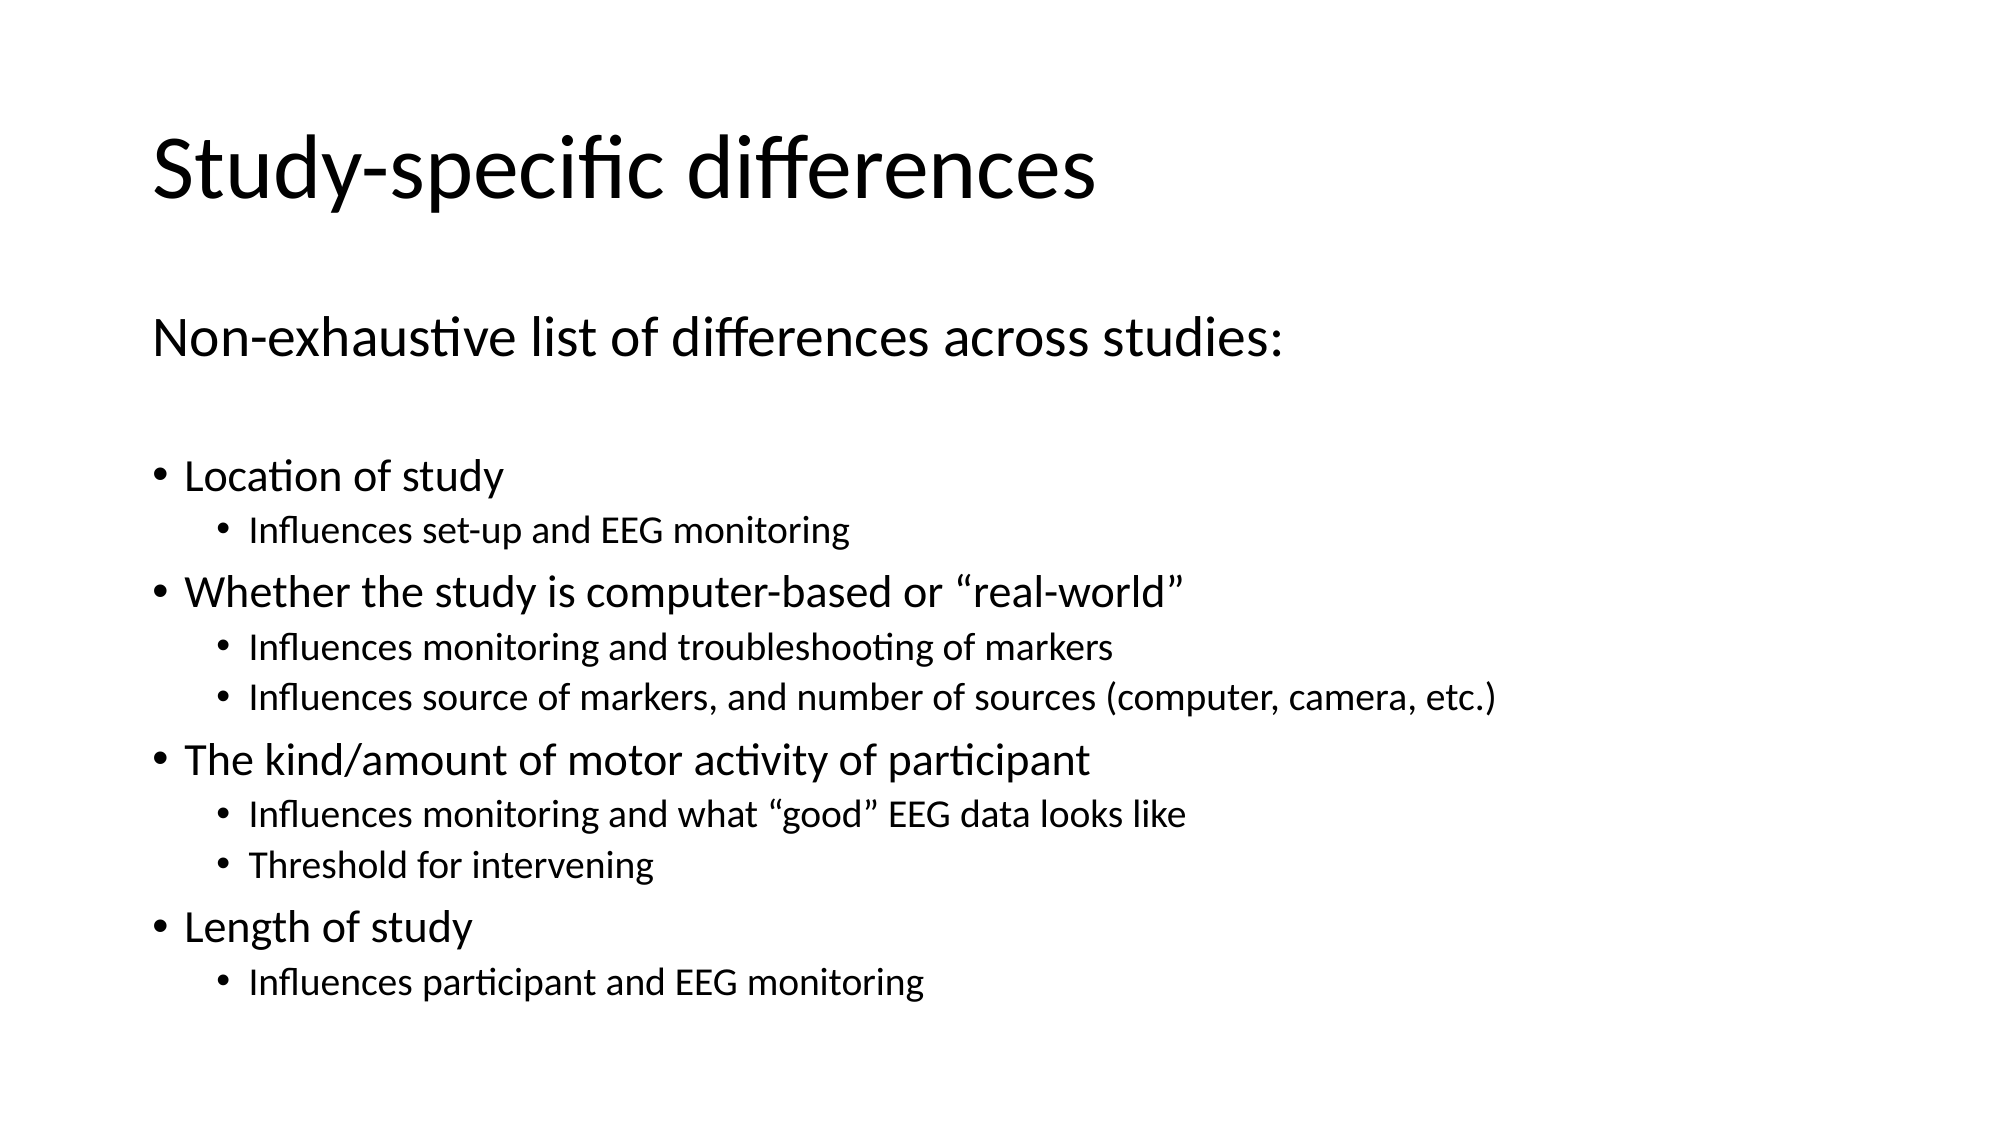

# Study-specific differences
Non-exhaustive list of differences across studies:

Location of study
Influences set-up and EEG monitoring
Whether the study is computer-based or “real-world”
Influences monitoring and troubleshooting of markers
Influences source of markers, and number of sources (computer, camera, etc.)
The kind/amount of motor activity of participant
Influences monitoring and what “good” EEG data looks like
Threshold for intervening
Length of study
Influences participant and EEG monitoring